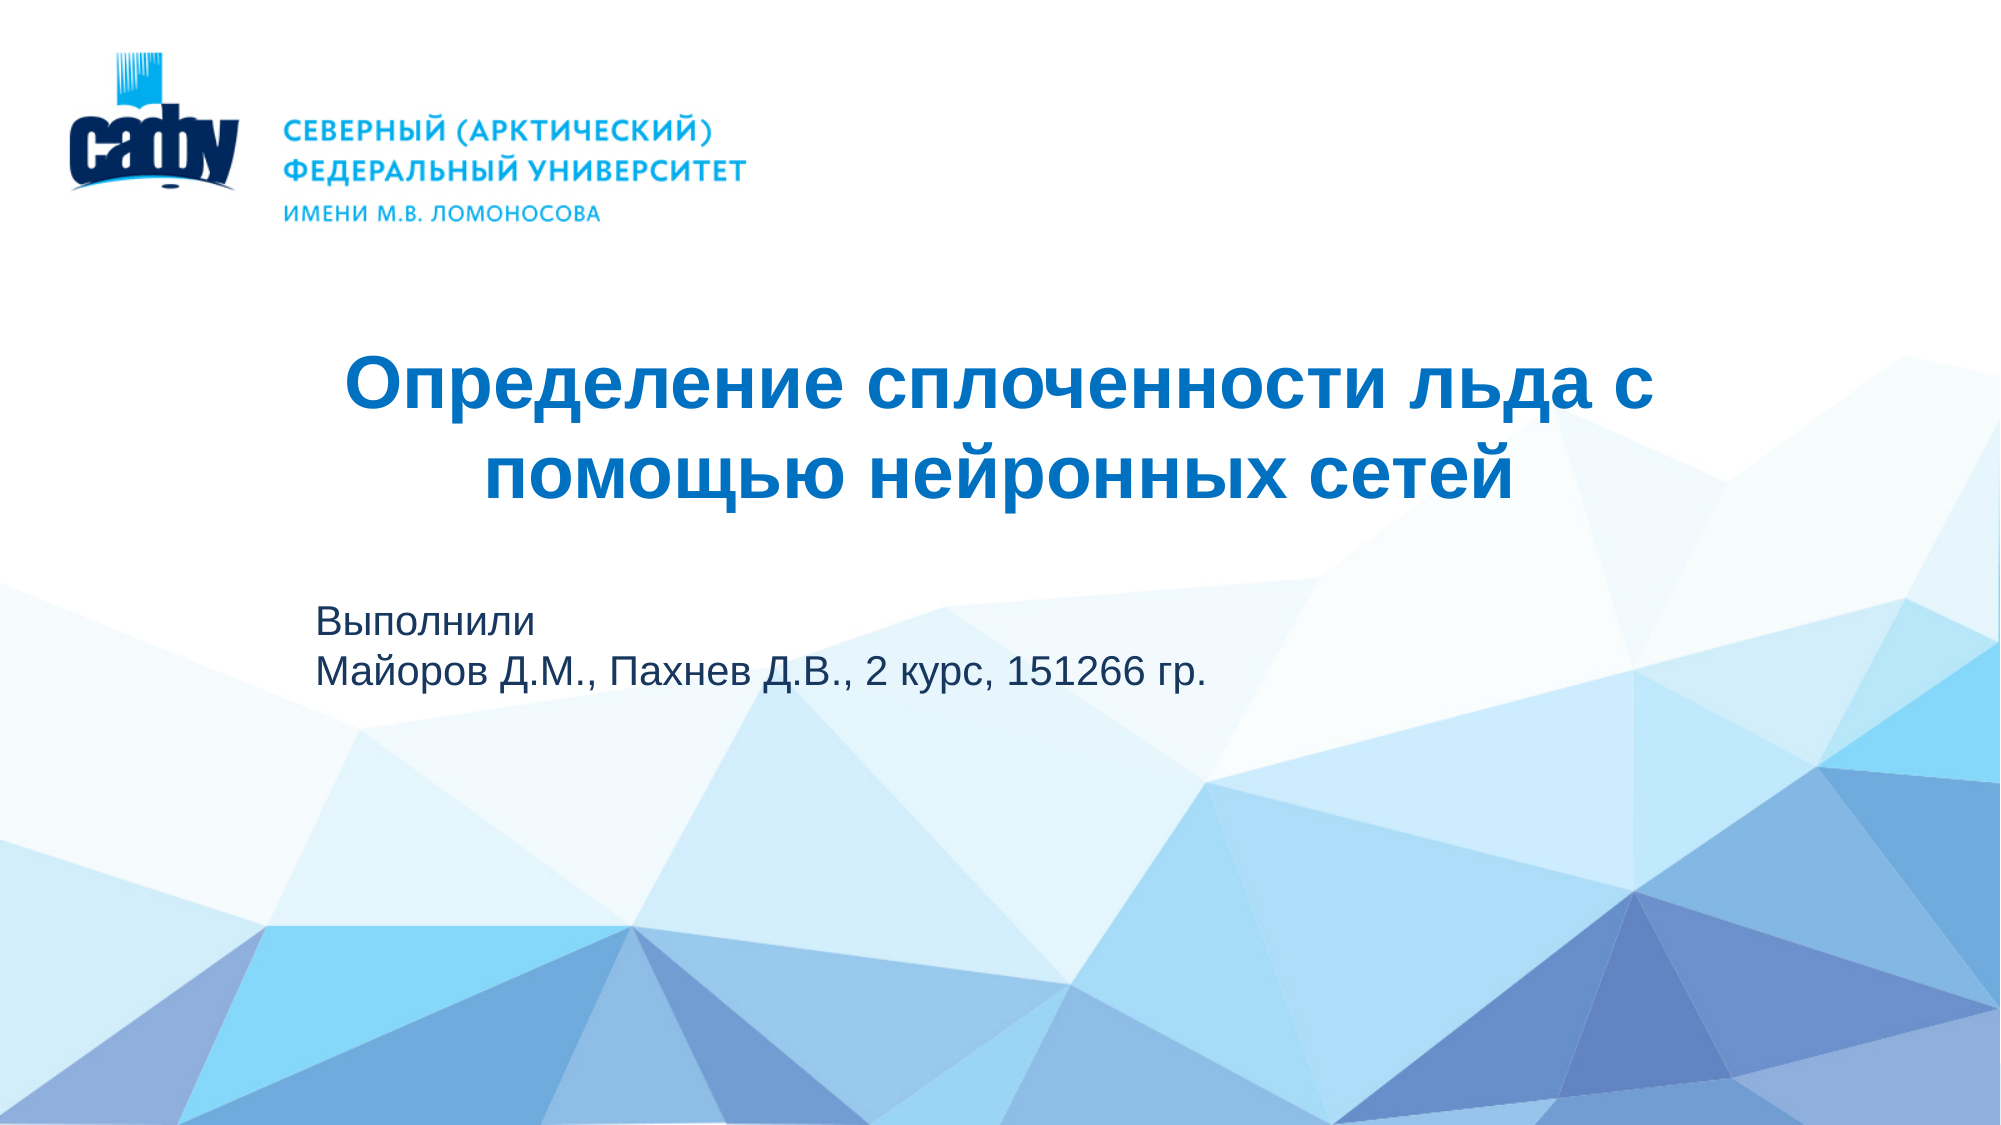

# Определение сплоченности льда с помощью нейронных сетей
Выполнили
Майоров Д.М., Пахнев Д.В., 2 курс, 151266 гр.